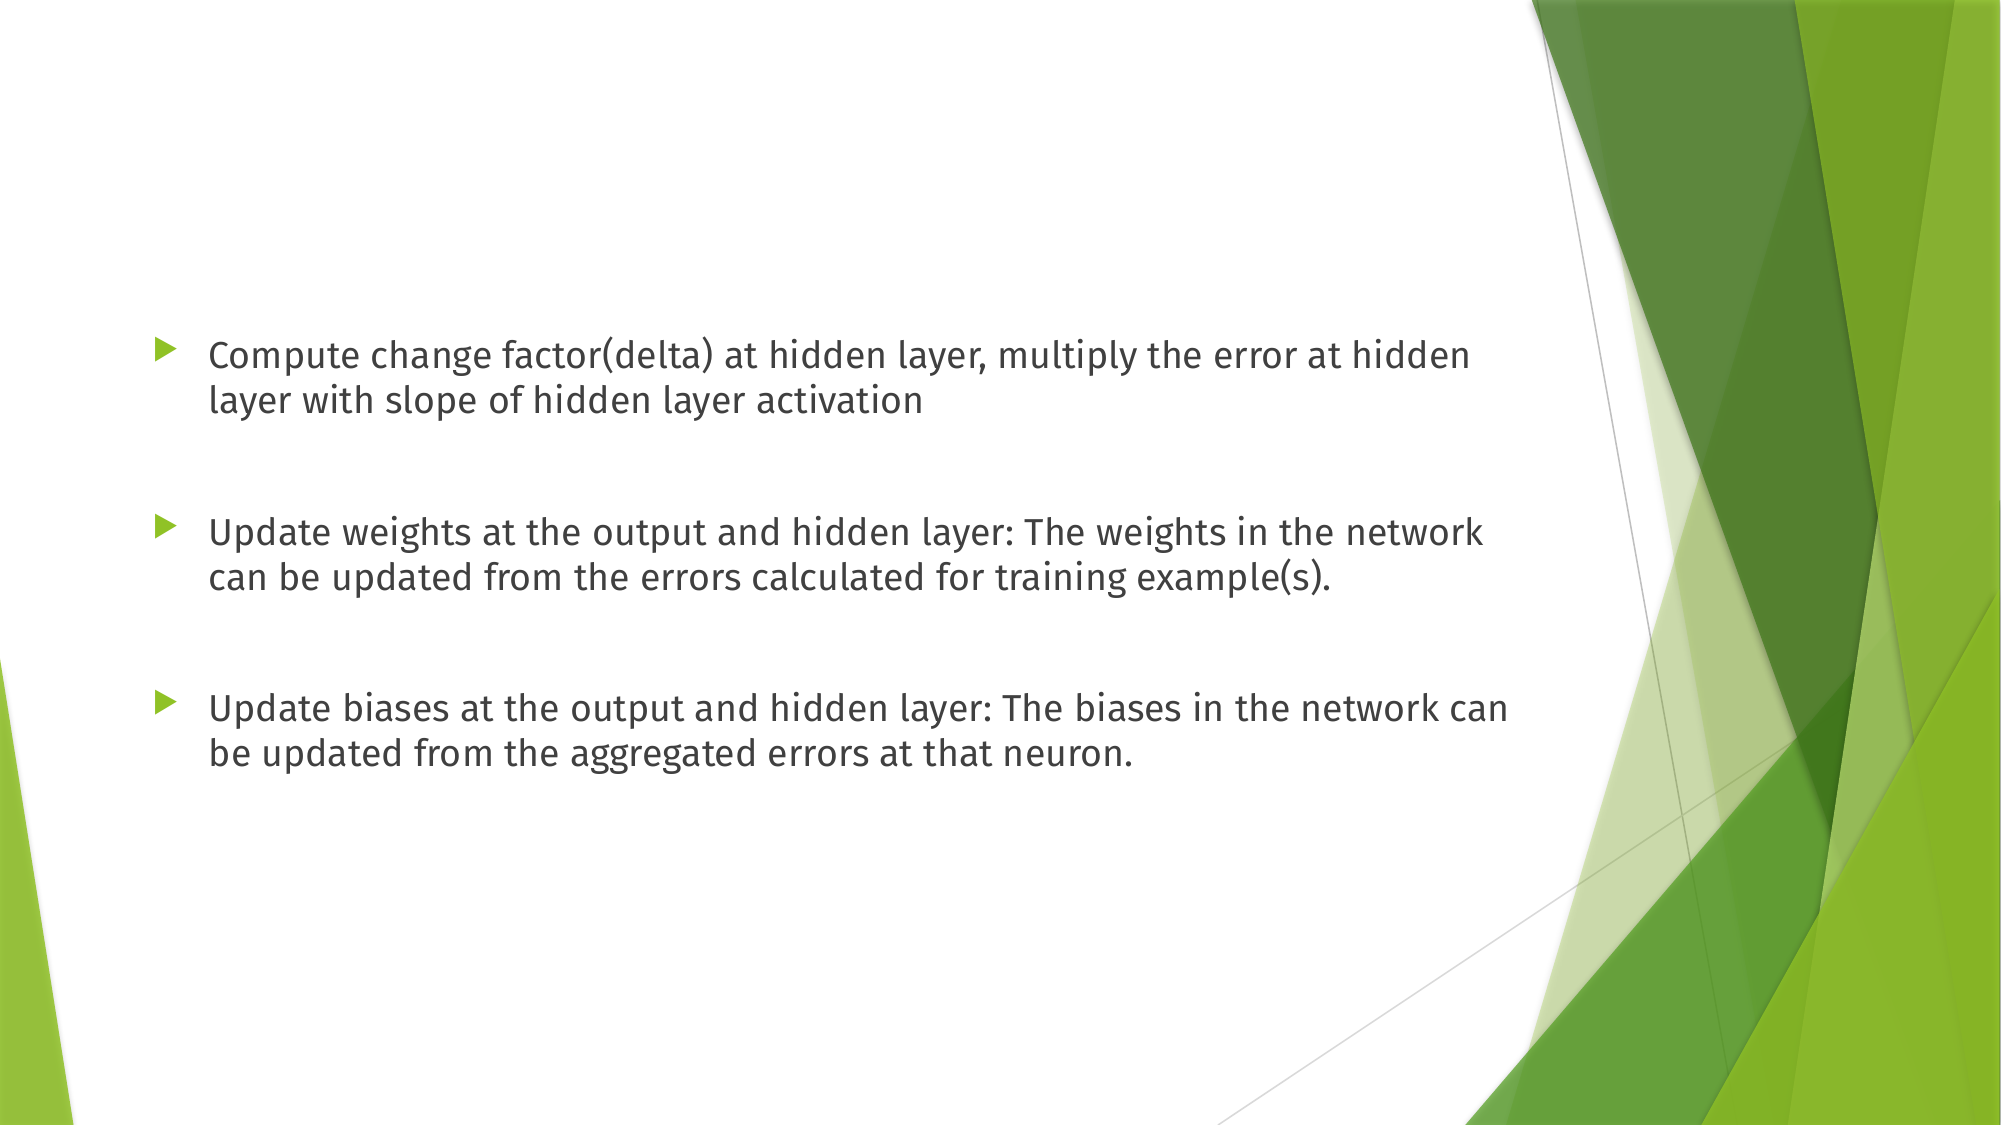

Compute change factor(delta) at hidden layer, multiply the error at hidden layer with slope of hidden layer activation

Update weights at the output and hidden layer: The weights in the network can be updated from the errors calculated for training example(s).

Update biases at the output and hidden layer: The biases in the network can be updated from the aggregated errors at that neuron.
#